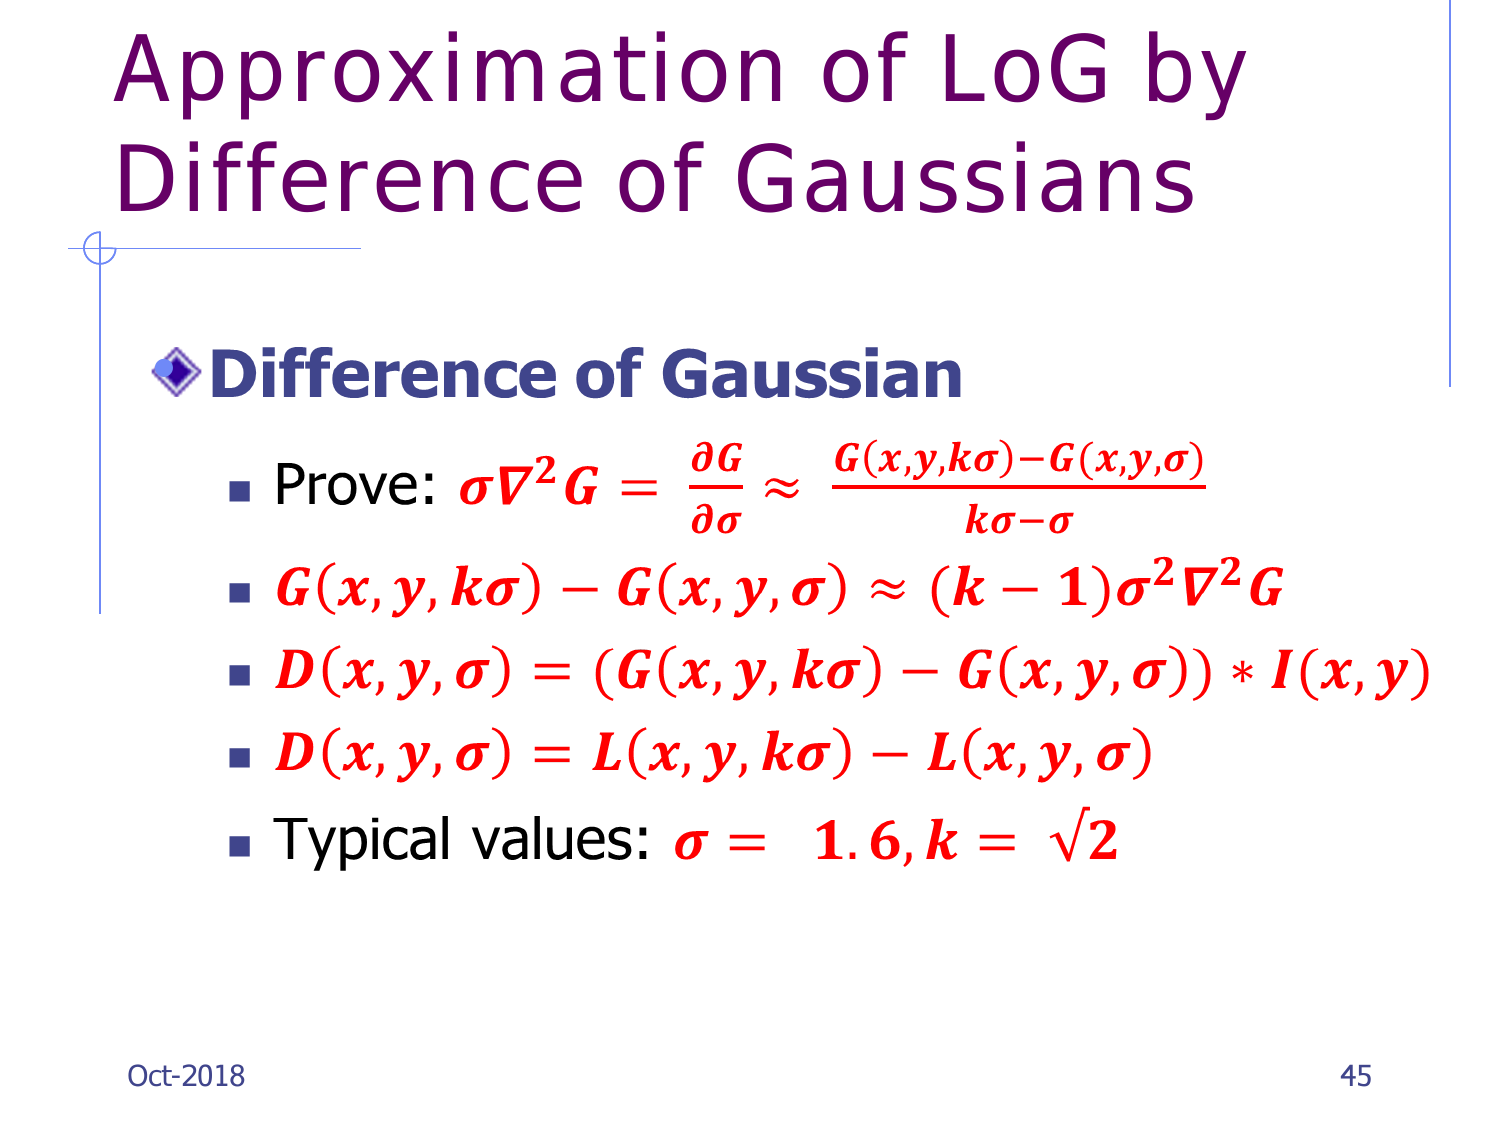

# Approximation of LoG by Difference of Gaussians

Oct-2018
45